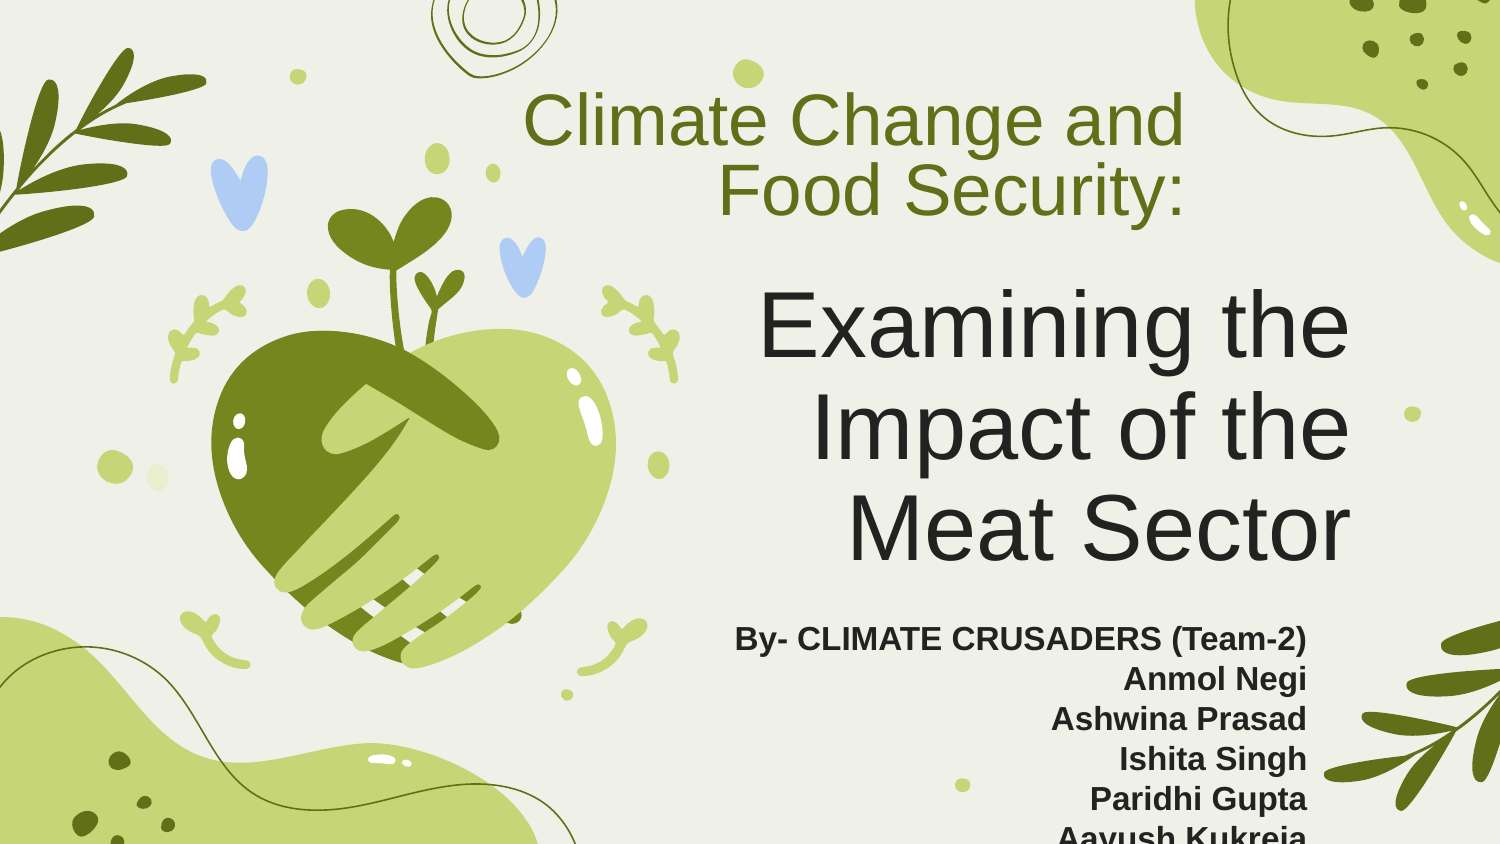

Climate Change and Food Security:

# Examining the Impact of the Meat Sector
By- CLIMATE CRUSADERS (Team-2)
Anmol Negi
Ashwina Prasad
Ishita Singh
Paridhi Gupta
Aayush Kukreja